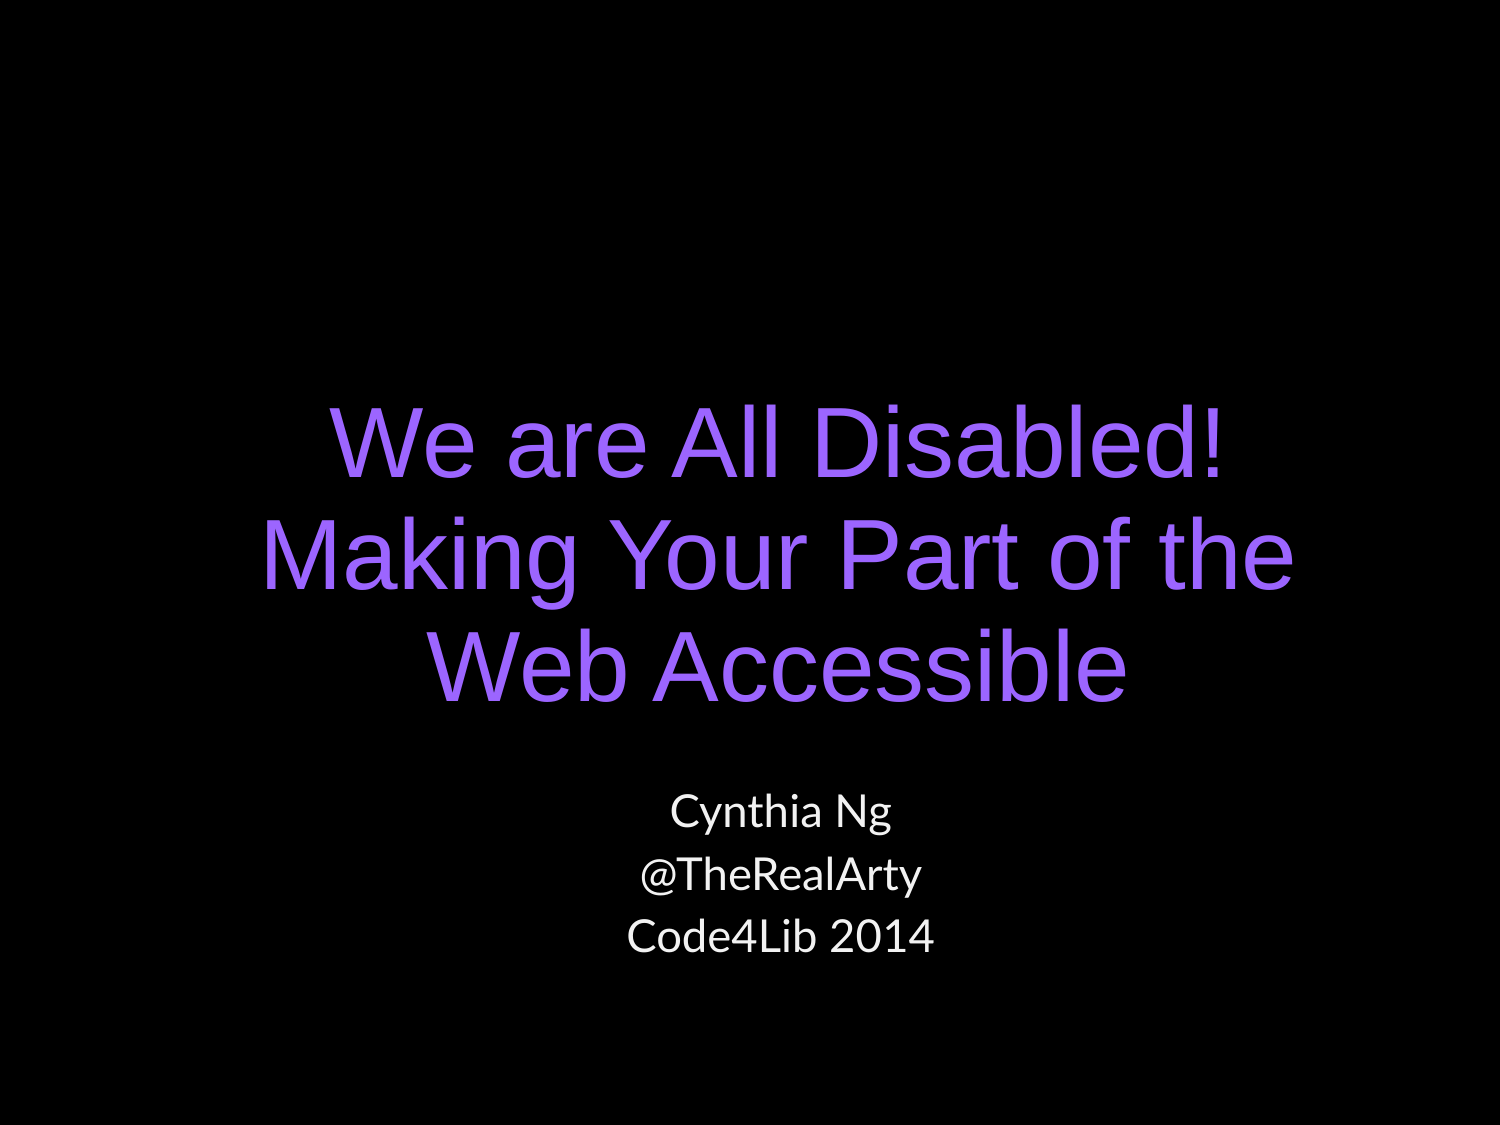

# We are All Disabled! Making Your Part of the Web Accessible
Cynthia Ng
@TheRealArty
Code4Lib 2014